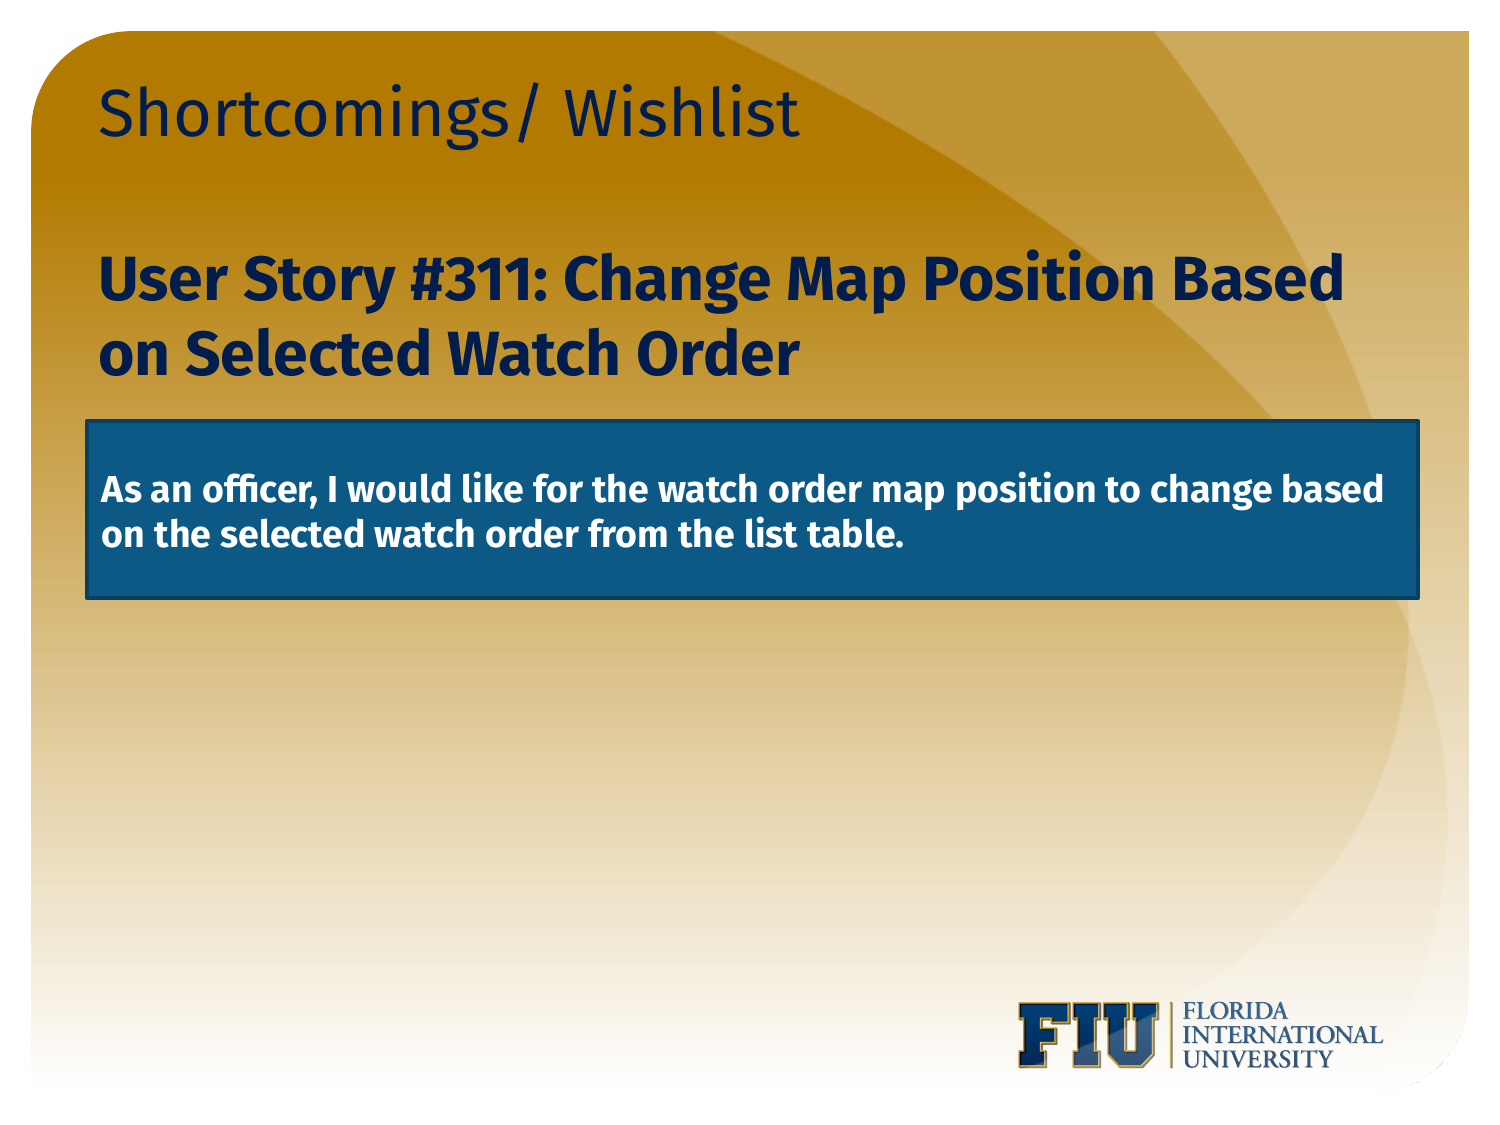

# Shortcomings/ Wishlist
User Story #311: Change Map Position Based on Selected Watch Order
As an officer, I would like for the watch order map position to change based on the selected watch order from the list table.